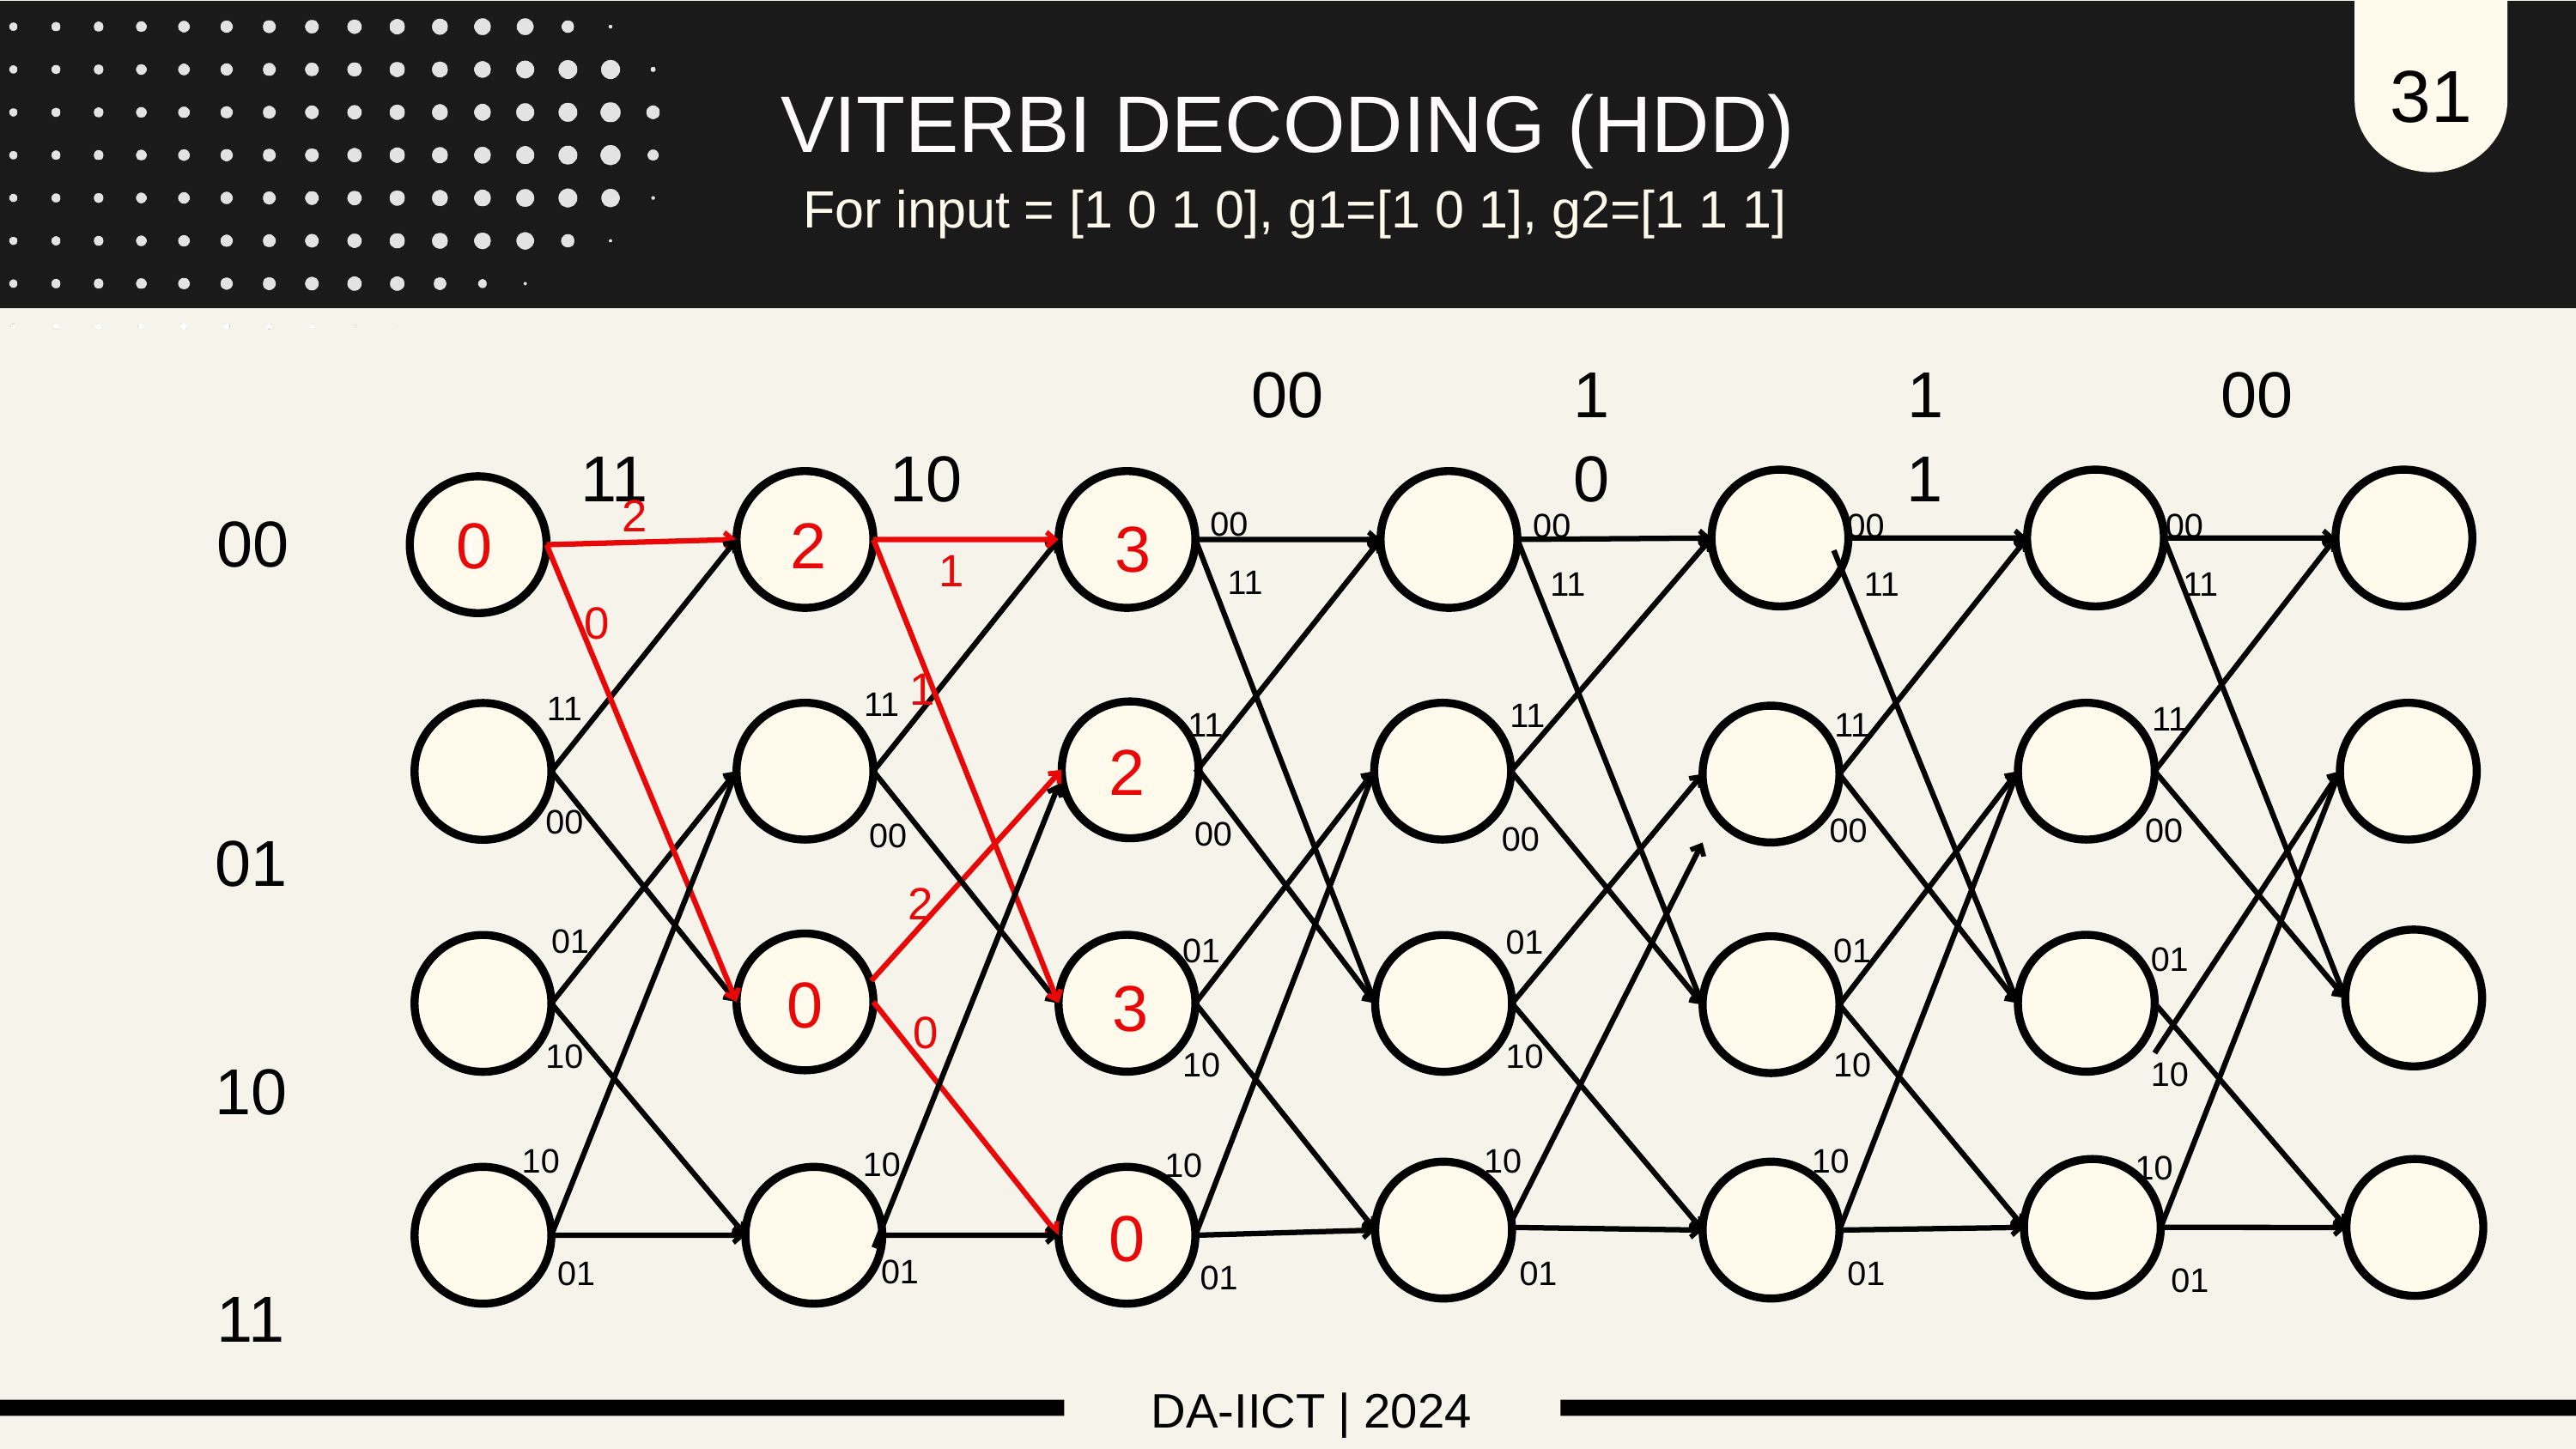

31

VITERBI DECODING (HDD)
 For input = [1 0 1 0], g1=[1 0 1], g2=[1 1 1]
 11
 10
00
10
11
00

2

0
 1
2
 00
0
2
00
11
00
11
00
11
00
11
3

0
 1

11
11
11
11
11
11

2
 01

00
00
00
00
00
00

2
01
01
10
01
10
01
10

01
10

0
 10
3
0

10
10
10
01
10
01
10
01
10
01
10
01

 11
0

01
DA-IICT | 2024